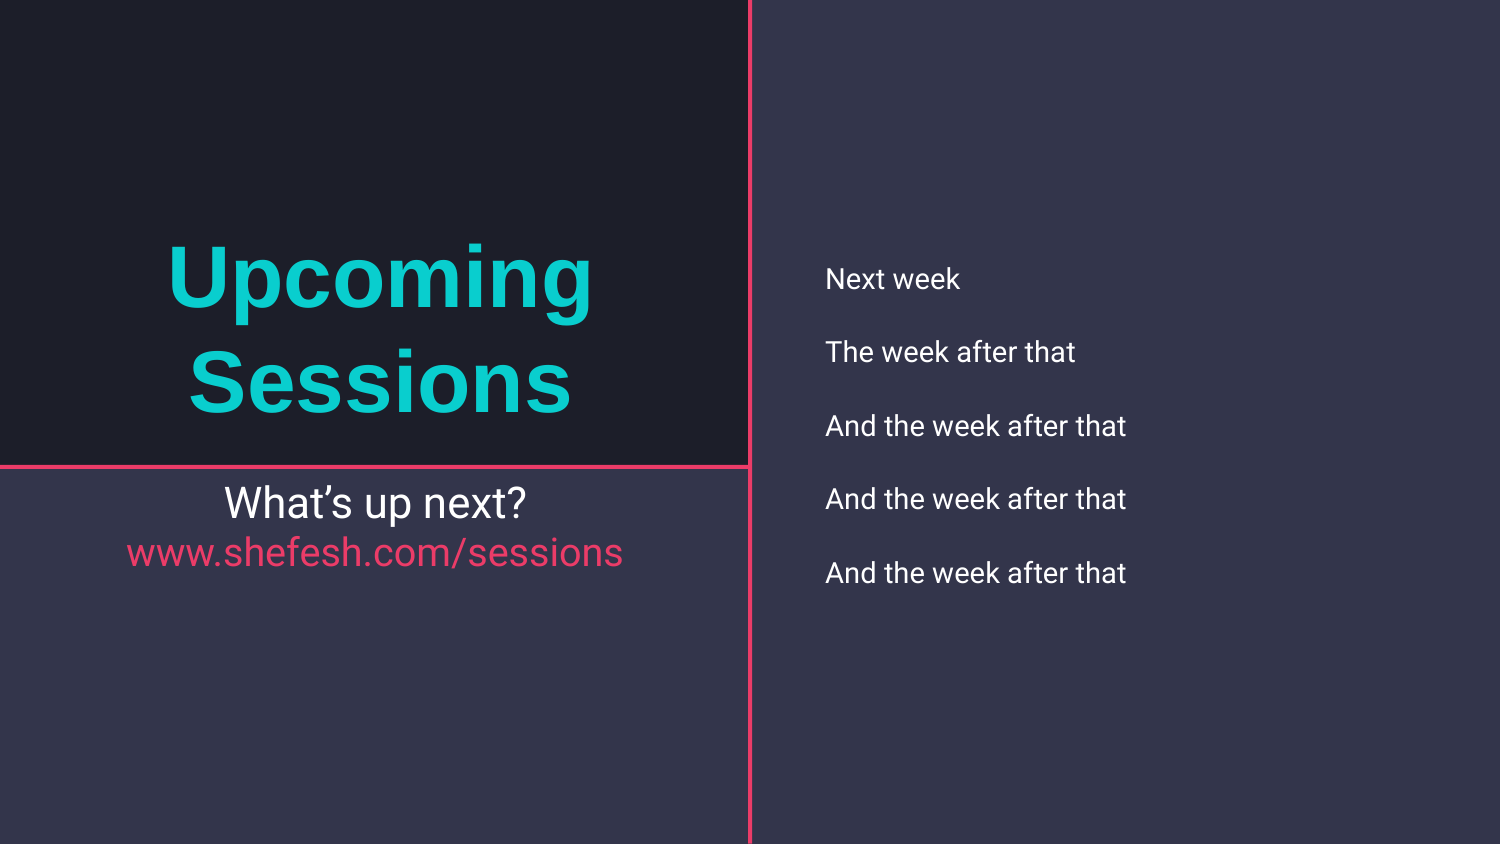

# Upcoming Sessions
Next week
The week after that
And the week after that
And the week after that
And the week after that
What’s up next?
www.shefesh.com/sessions